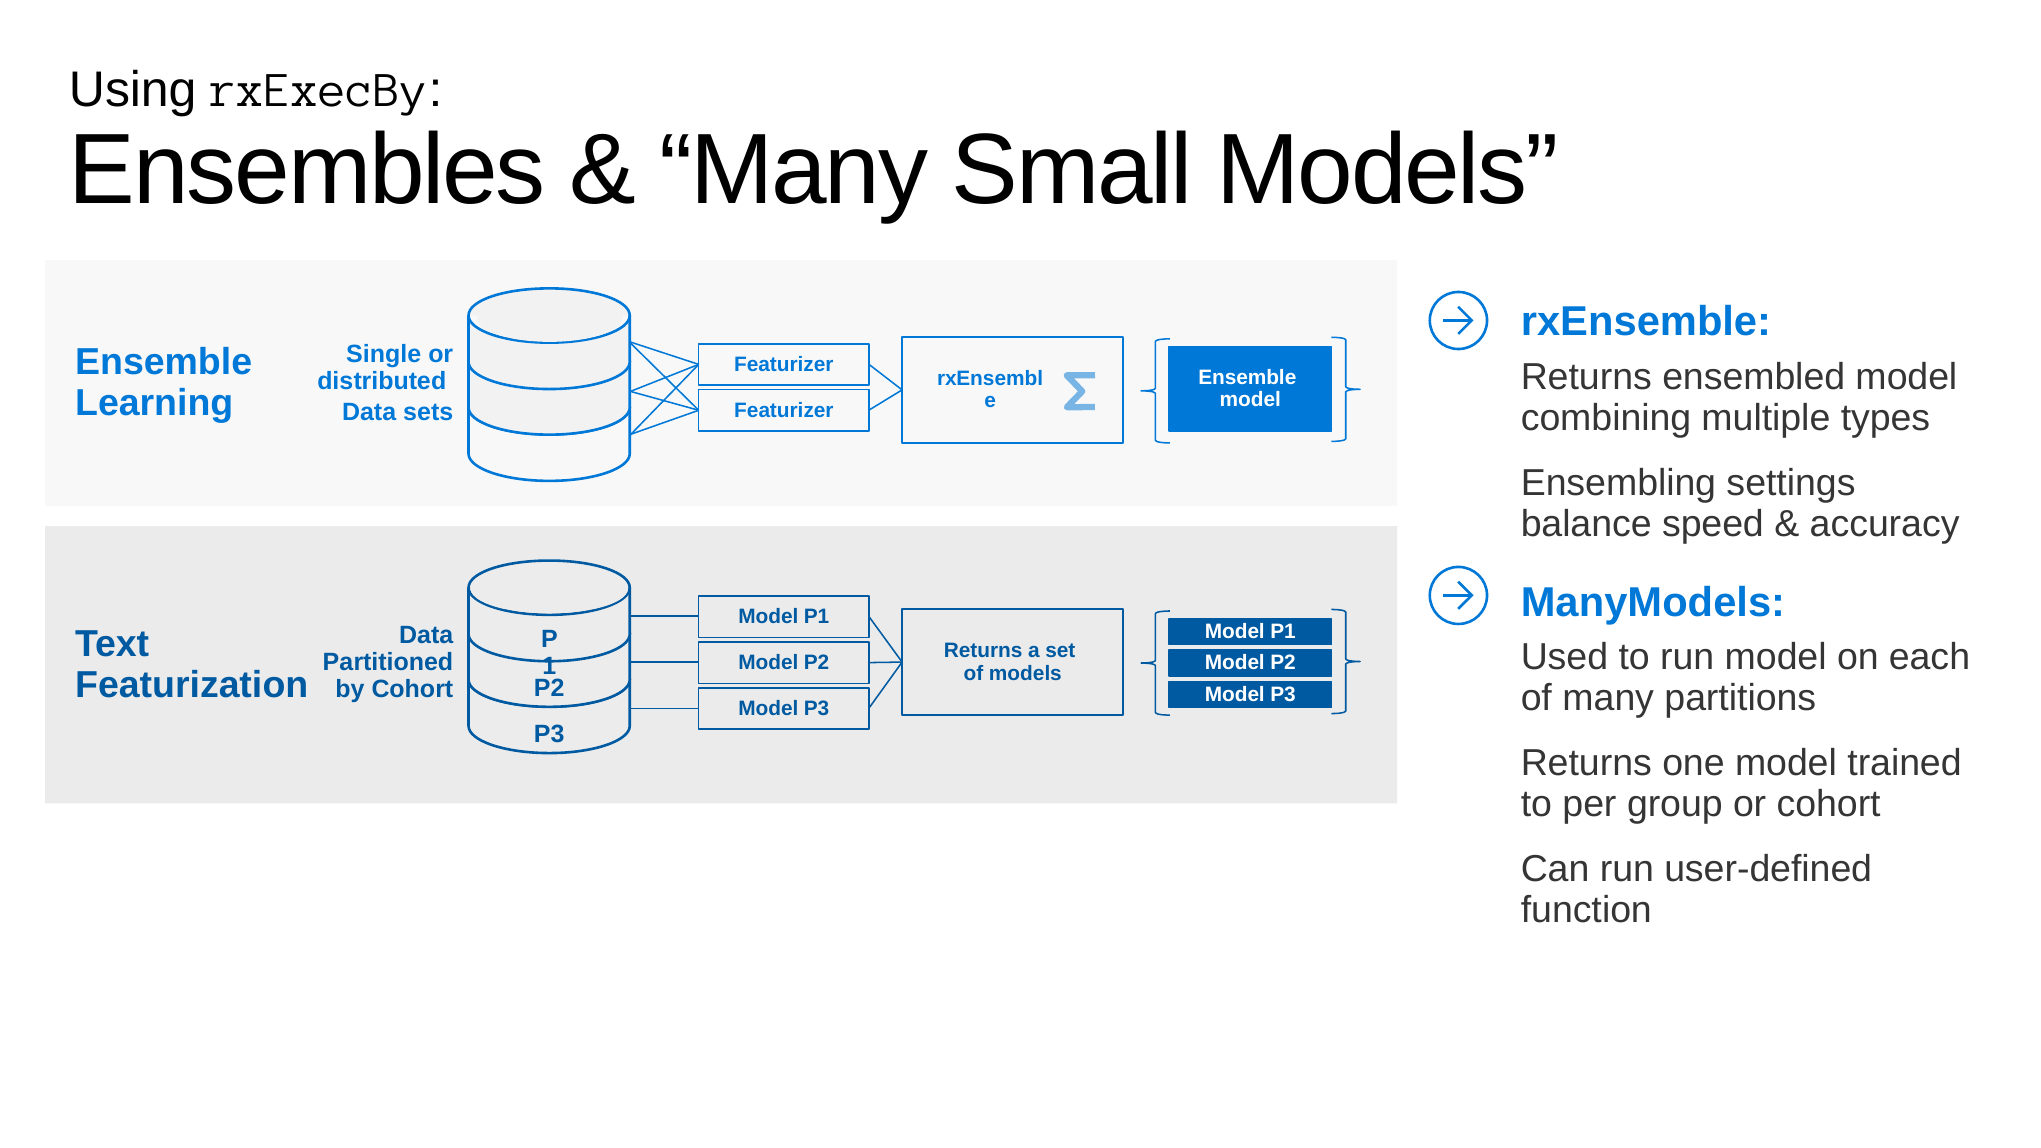

# Using rxExecBy: Ensembles & “Many Small Models”
Ensemble
Learning
rxEnsemble:
Returns ensembled model combining multiple types
Ensembling settings
balance speed & accuracy

Single or distributed
Data sets
rxEnsemble

Ensemble
model
Featurizer

Featurizer
Text
Featurization

Model P1
Returns a set
of models

Model P1
Model P2
Model P3
Data Partitioned by Cohort
P1
Model P2
P2
Model P3
P3
ManyModels:
Used to run model on each of many partitions
Returns one model trained
to per group or cohort
Can run user-defined function